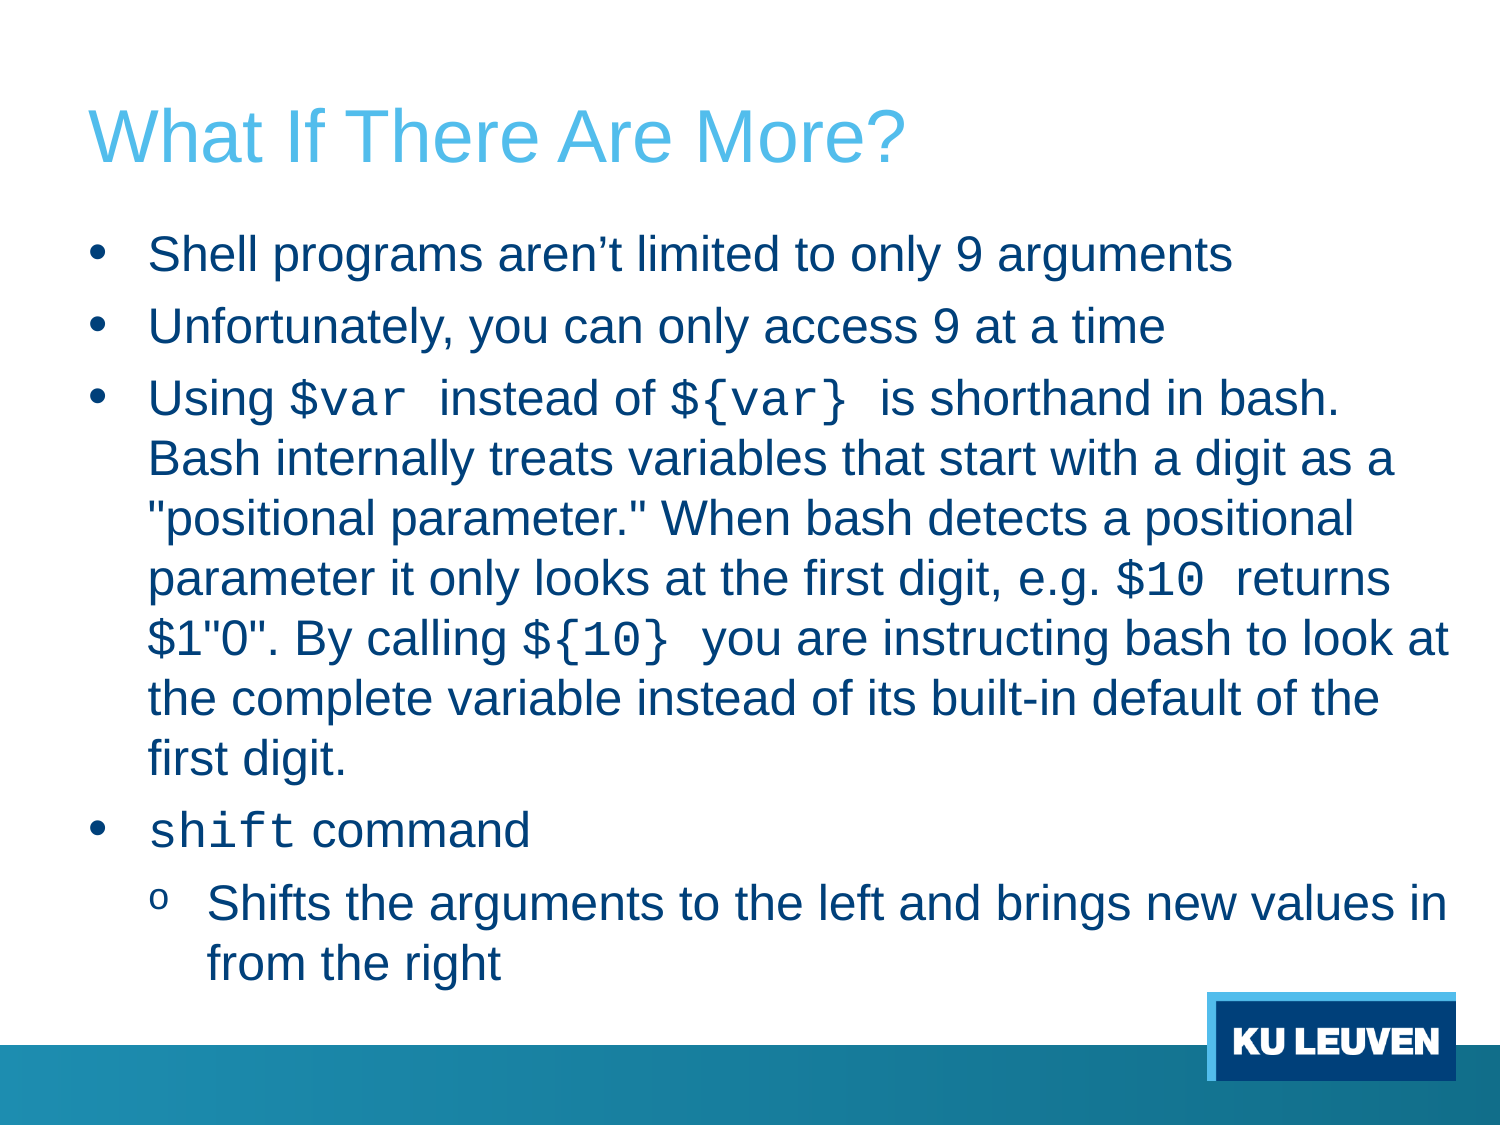

# What If There Are More?
Shell programs aren’t limited to only 9 arguments
Unfortunately, you can only access 9 at a time
Using $var instead of ${var} is shorthand in bash. Bash internally treats variables that start with a digit as a "positional parameter." When bash detects a positional parameter it only looks at the first digit, e.g. $10 returns $1"0". By calling ${10} you are instructing bash to look at the complete variable instead of its built-in default of the first digit.
shift command
Shifts the arguments to the left and brings new values in from the right